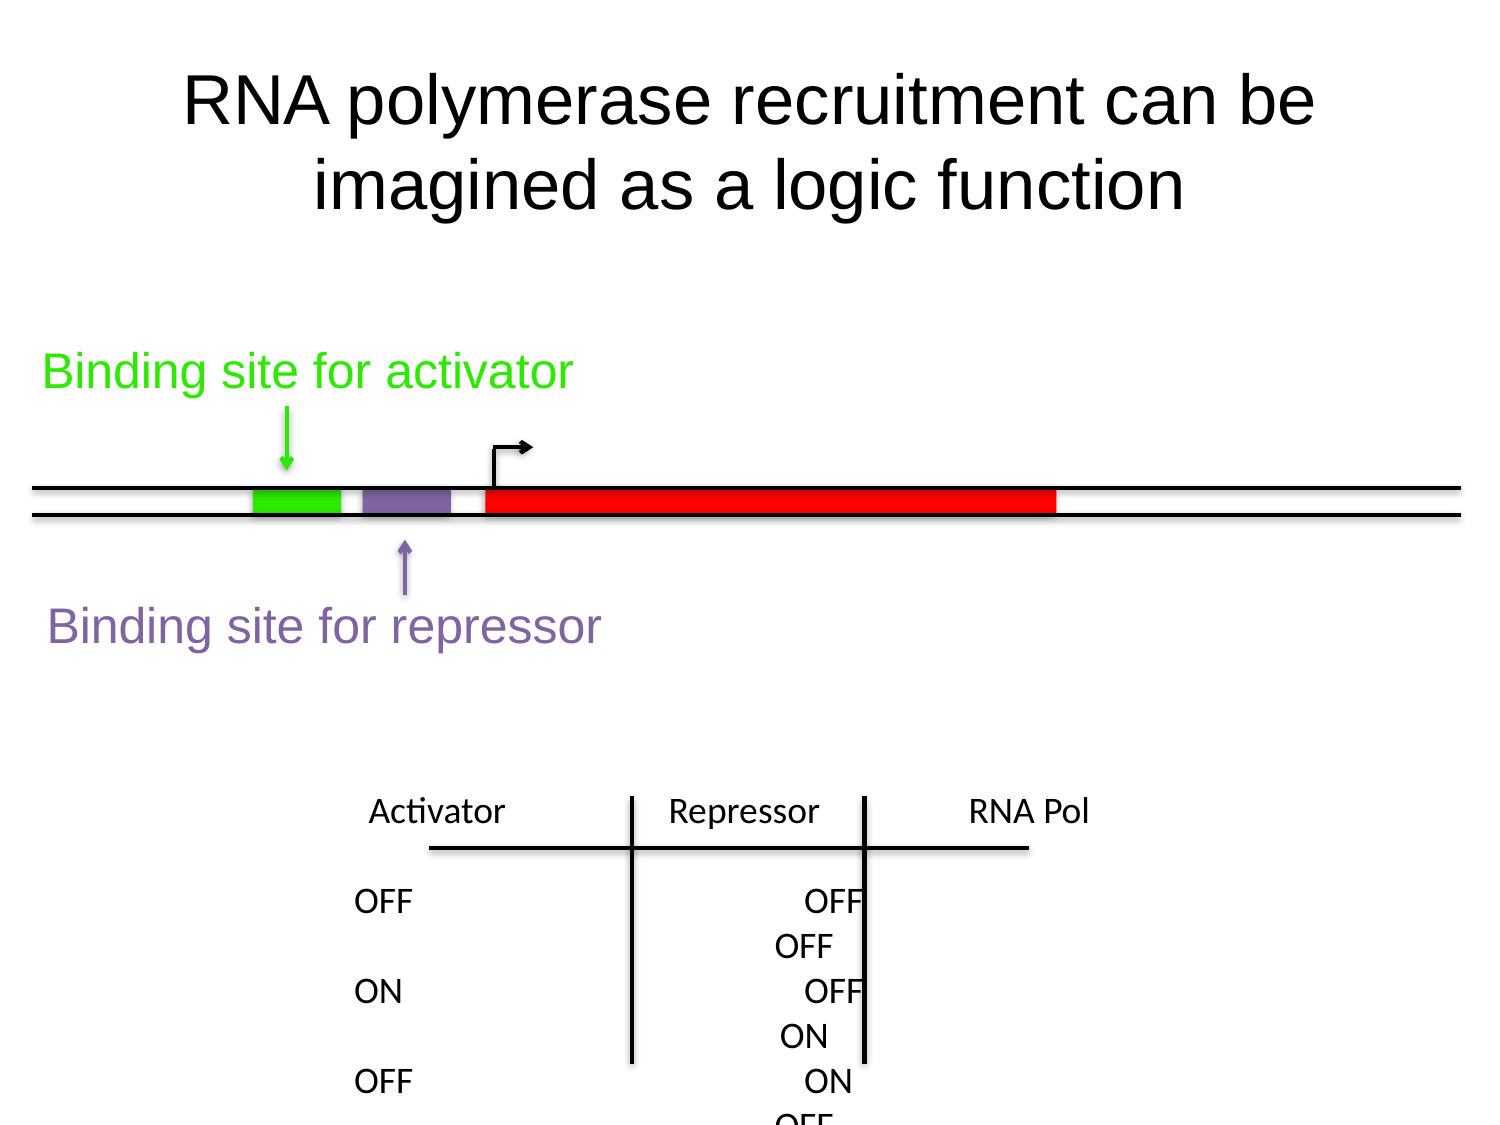

# RNA polymerase recruitment can be imagined as a logic function
Binding site for activator

Binding site for repressor
Activator		Repressor	RNA Pol

OFF			OFF			OFF
ON			OFF			ON
OFF			ON			OFF
ON			ON			OFF